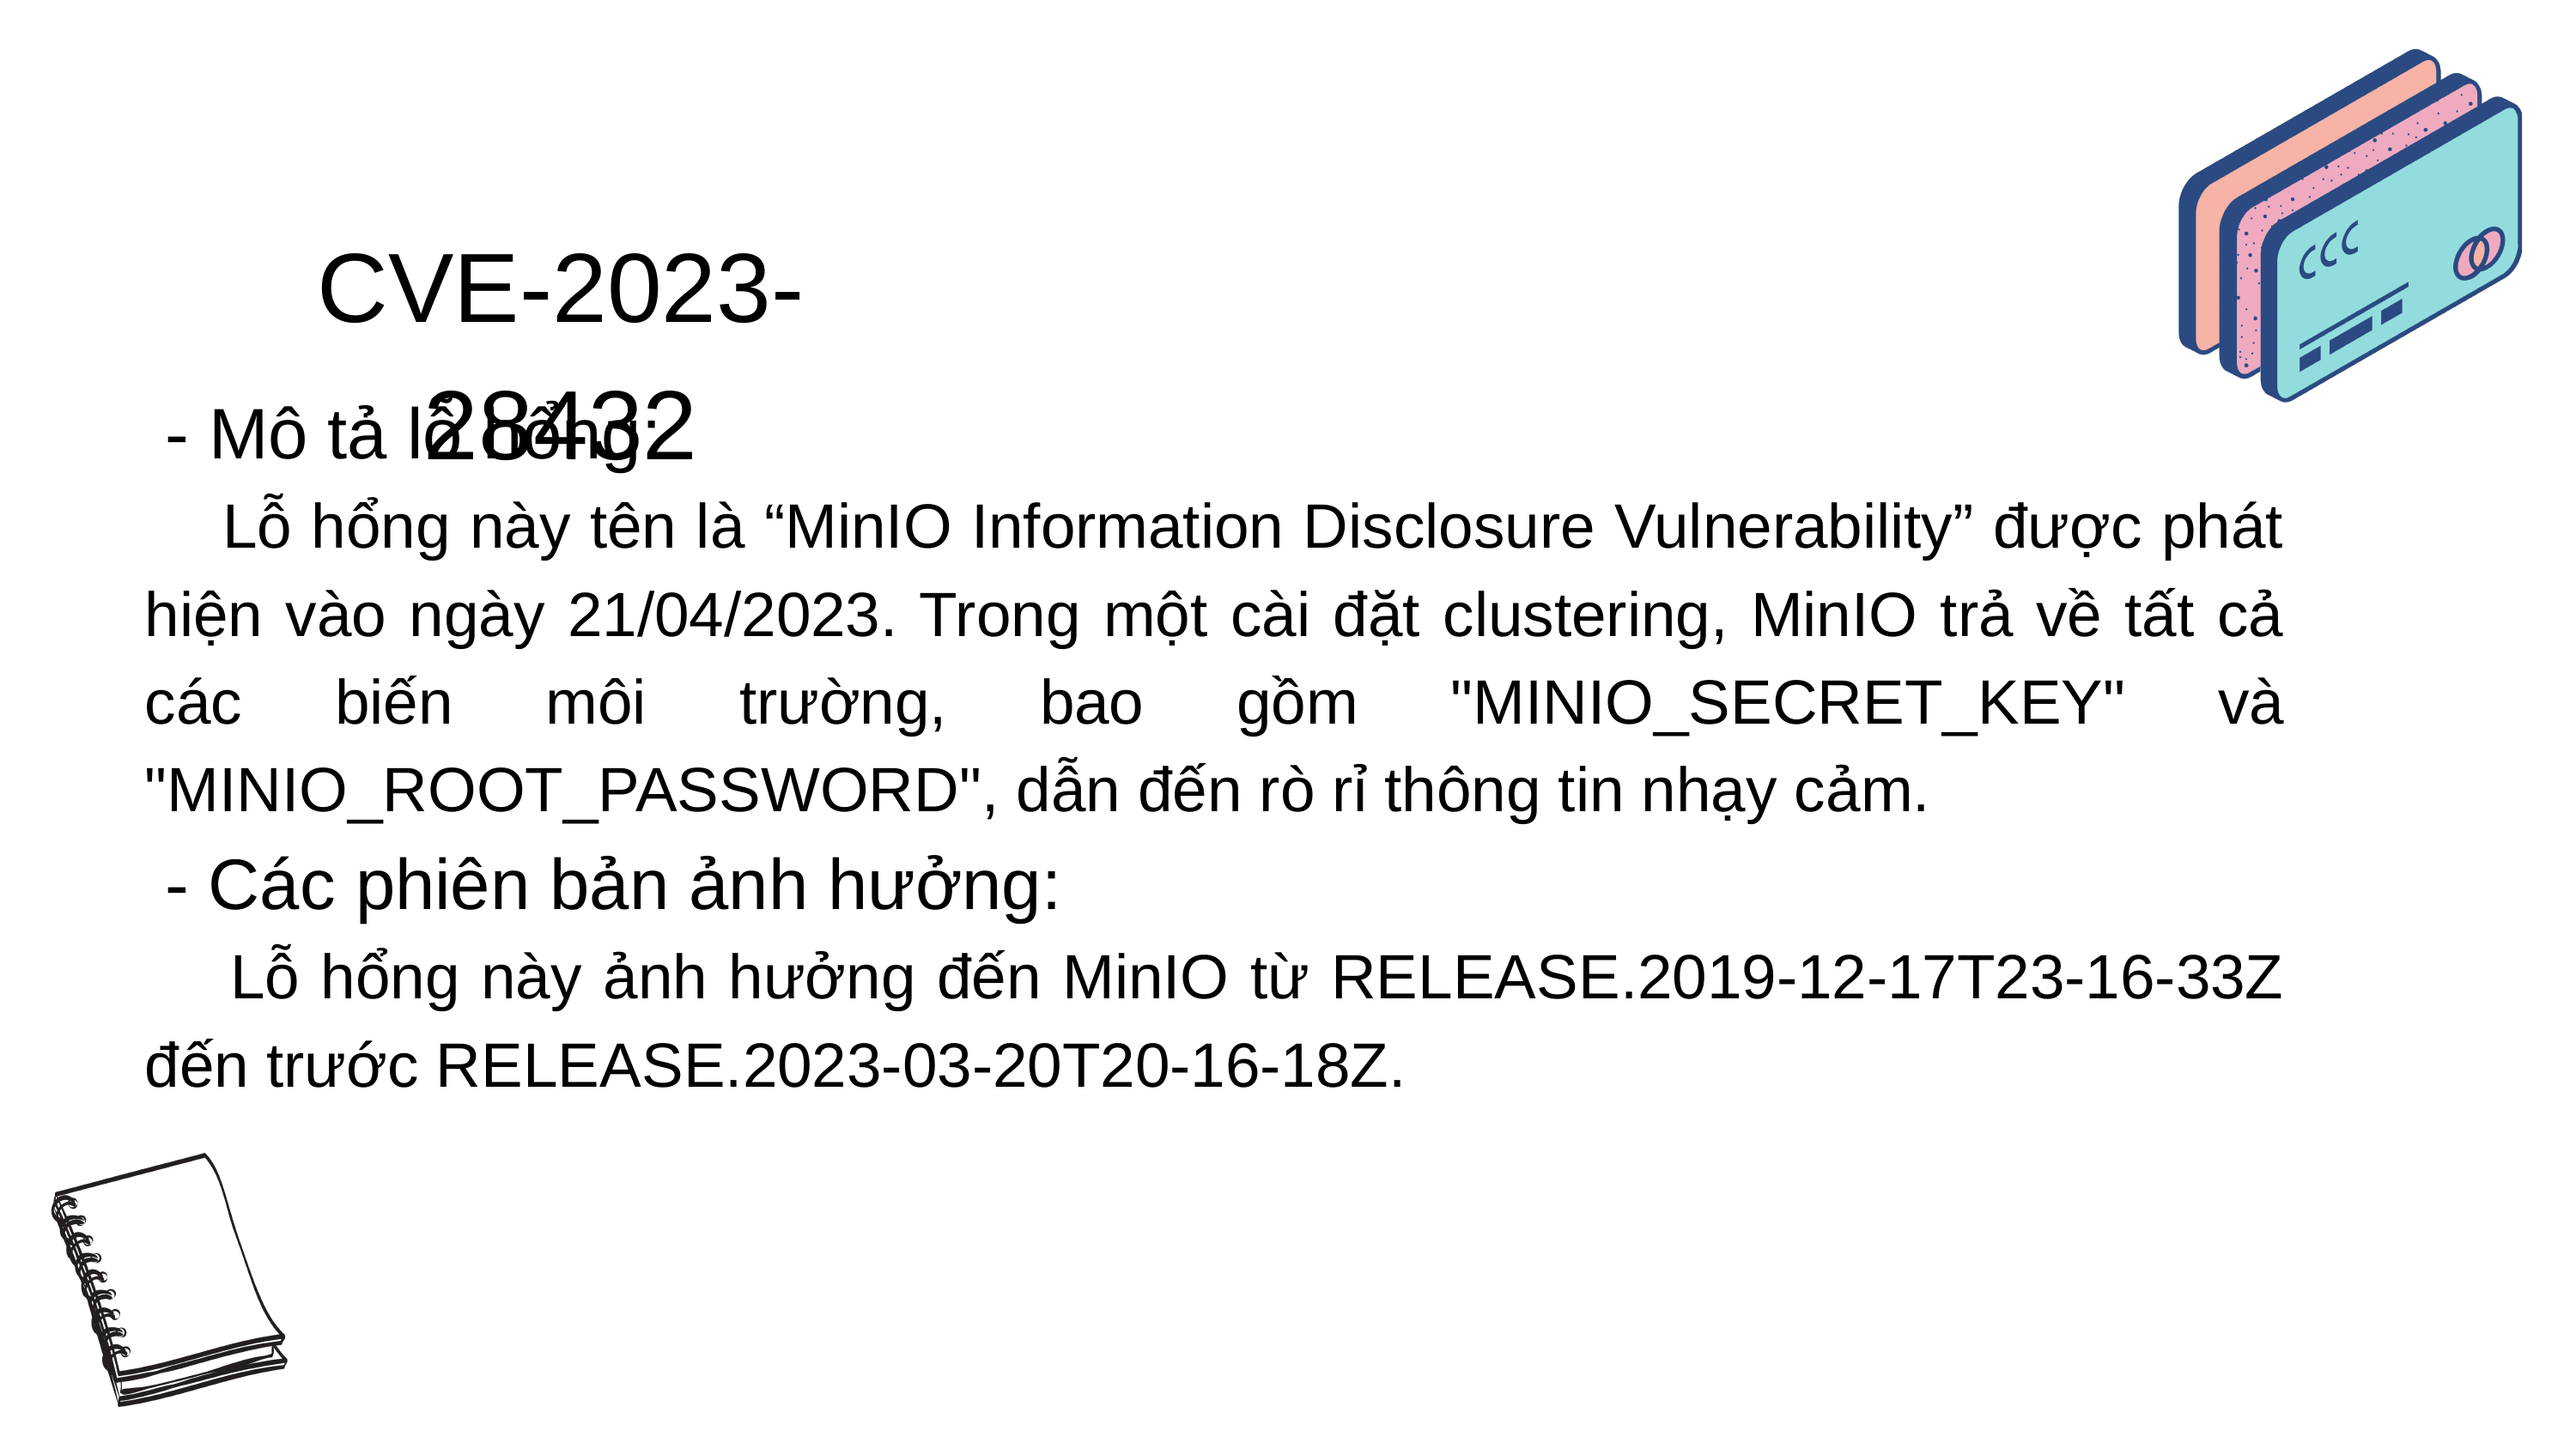

CVE-2023-28432
 - Mô tả lỗ hổng:
    Lỗ hổng này tên là “MinIO Information Disclosure Vulnerability” được phát hiện vào ngày 21/04/2023. Trong một cài đặt clustering, MinIO trả về tất cả các biến môi trường, bao gồm "MINIO_SECRET_KEY" và "MINIO_ROOT_PASSWORD", dẫn đến rò rỉ thông tin nhạy cảm.
 - Các phiên bản ảnh hưởng:
    Lỗ hổng này ảnh hưởng đến MinIO từ RELEASE.2019-12-17T23-16-33Z đến trước RELEASE.2023-03-20T20-16-18Z.